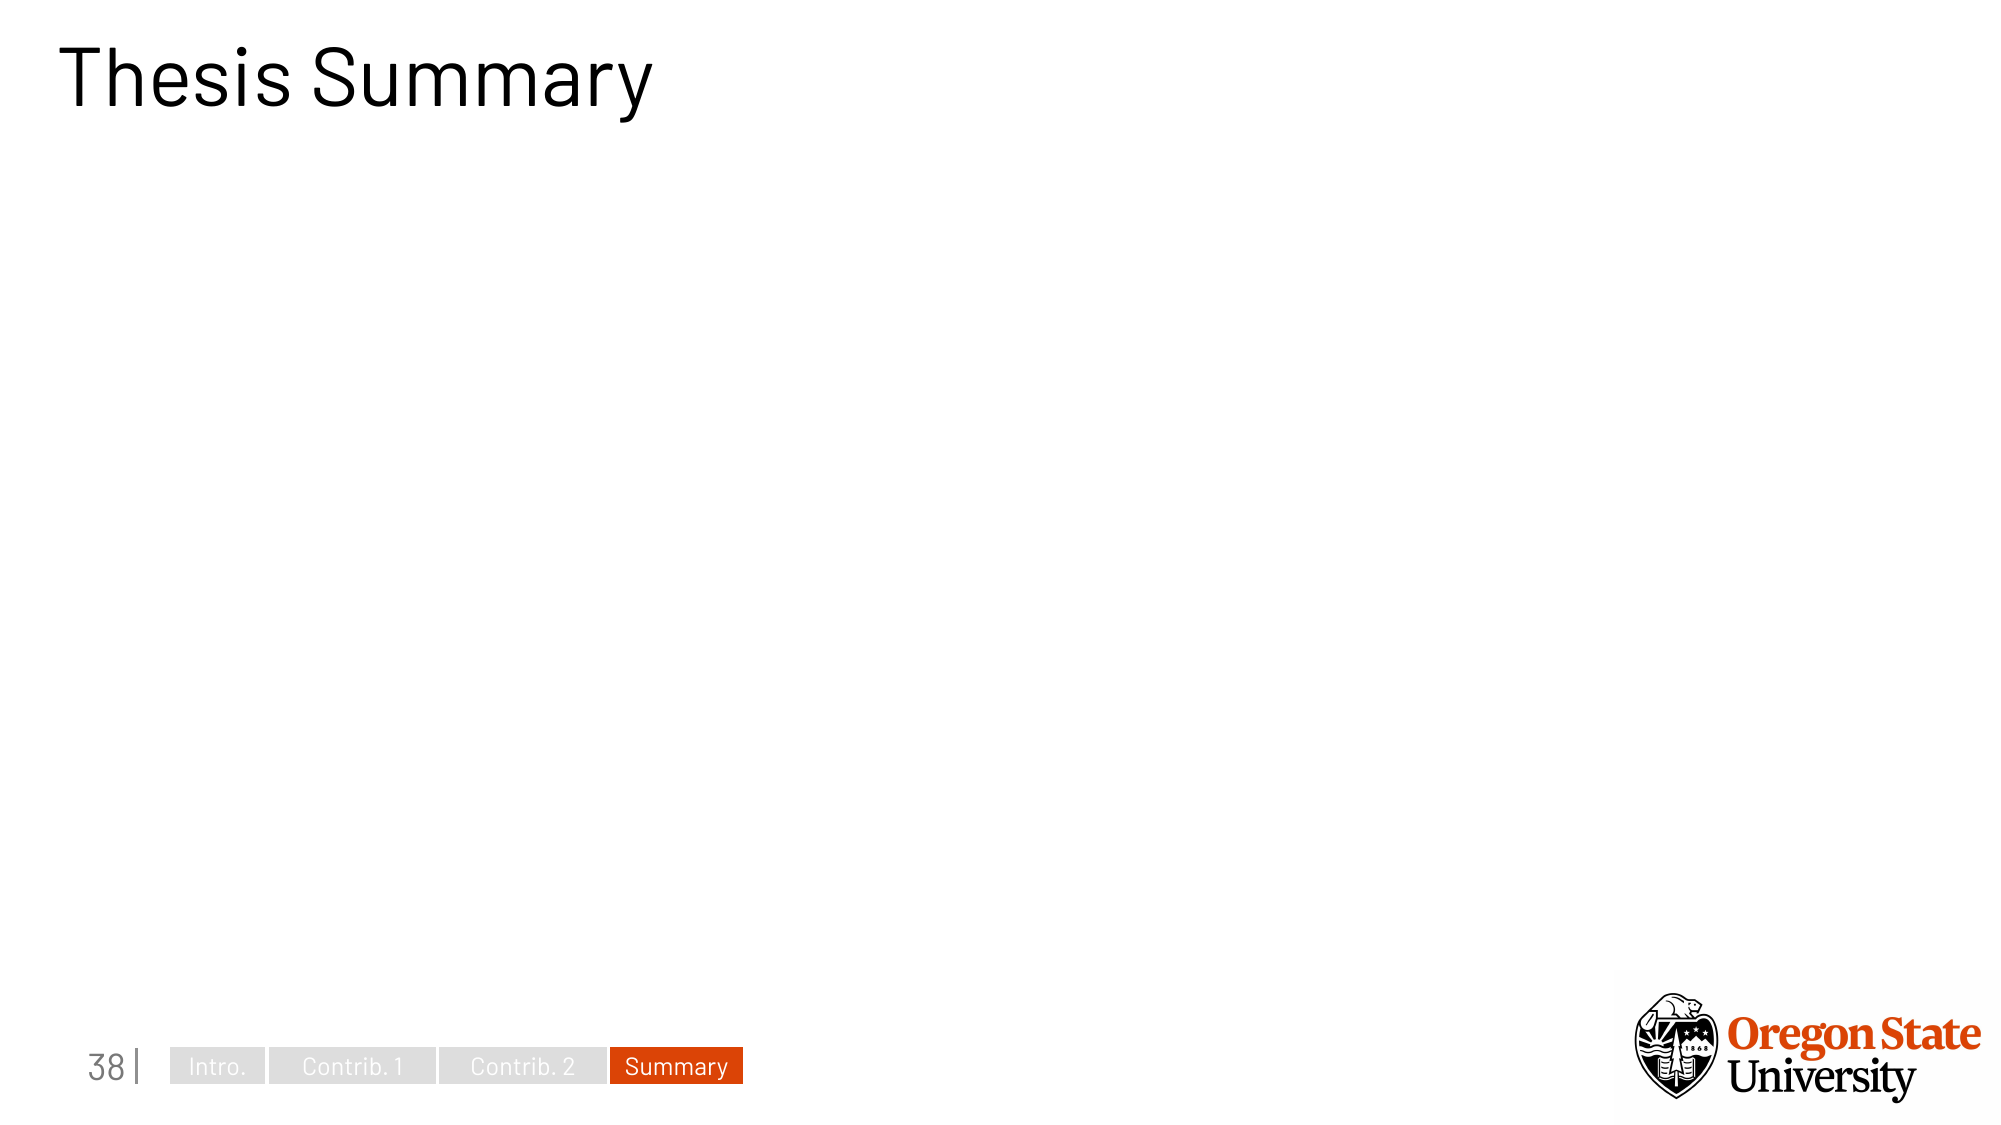

# Thesis Summary

38
Intro.
Contrib. 1
Contrib. 2
Summary